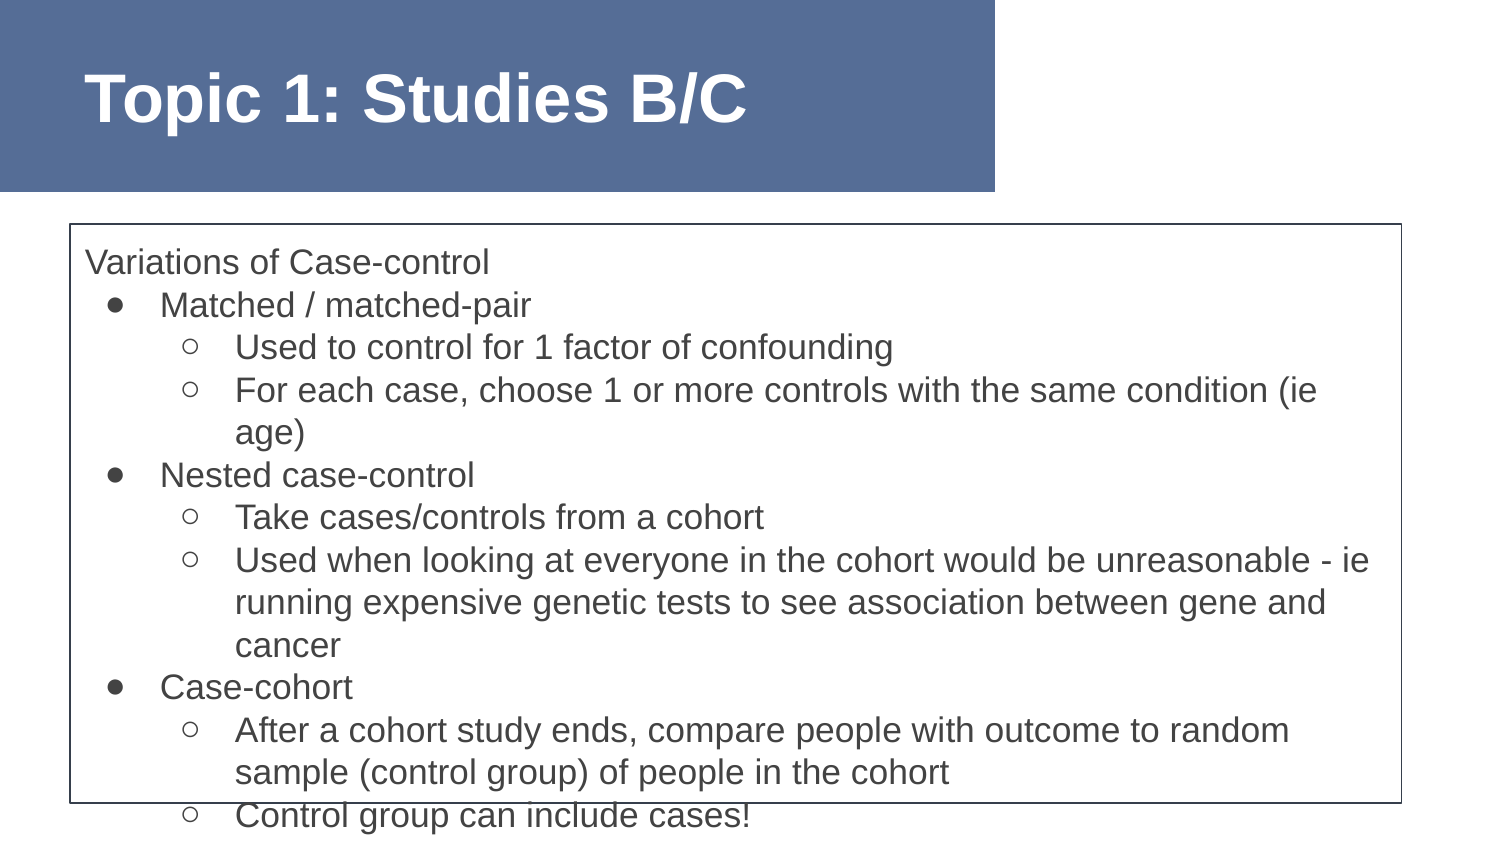

Topic 1: Studies B/C
Variations of Case-control
Matched / matched-pair
Used to control for 1 factor of confounding
For each case, choose 1 or more controls with the same condition (ie age)
Nested case-control
Take cases/controls from a cohort
Used when looking at everyone in the cohort would be unreasonable - ie running expensive genetic tests to see association between gene and cancer
Case-cohort
After a cohort study ends, compare people with outcome to random sample (control group) of people in the cohort
Control group can include cases!